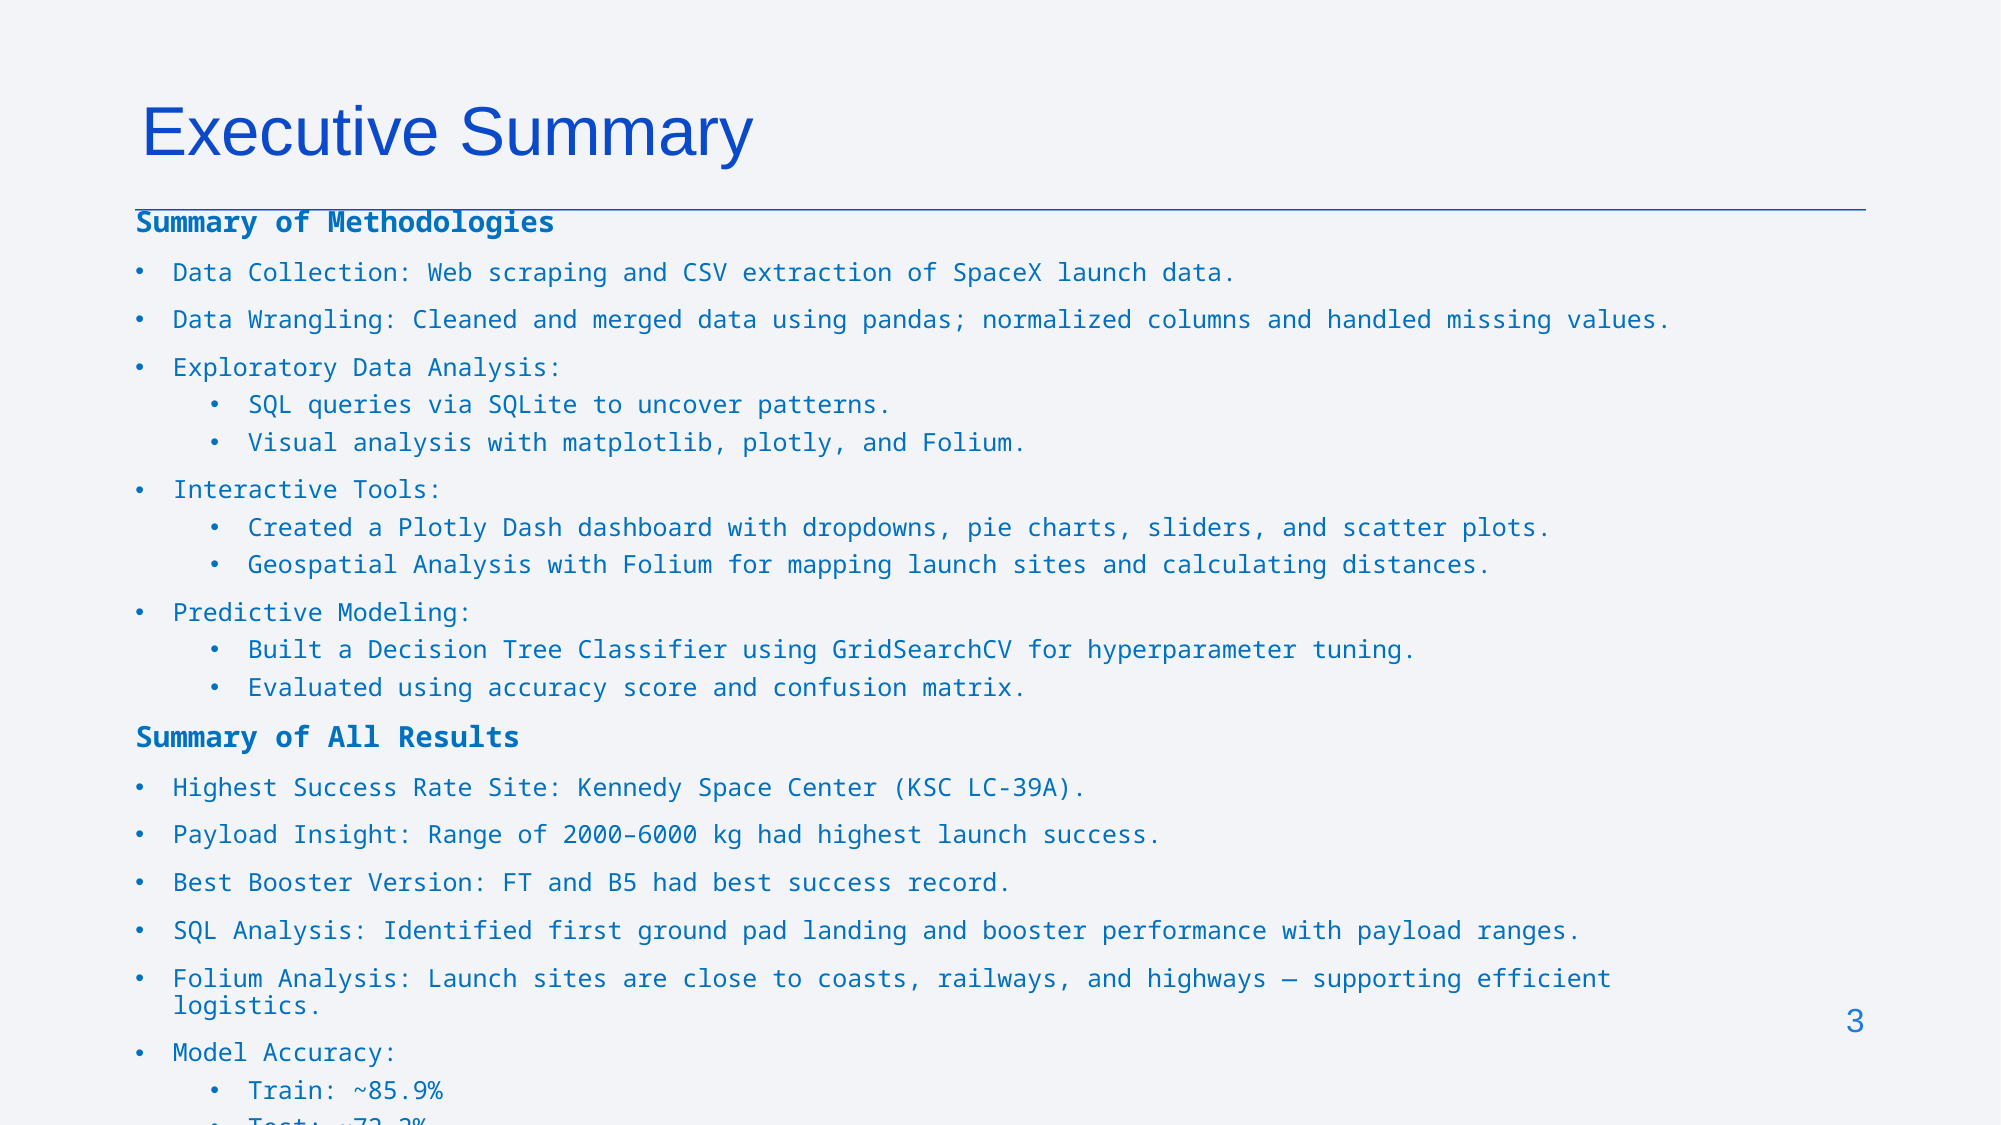

Executive Summary
Summary of Methodologies
Data Collection: Web scraping and CSV extraction of SpaceX launch data.
Data Wrangling: Cleaned and merged data using pandas; normalized columns and handled missing values.
Exploratory Data Analysis:
SQL queries via SQLite to uncover patterns.
Visual analysis with matplotlib, plotly, and Folium.
Interactive Tools:
Created a Plotly Dash dashboard with dropdowns, pie charts, sliders, and scatter plots.
Geospatial Analysis with Folium for mapping launch sites and calculating distances.
Predictive Modeling:
Built a Decision Tree Classifier using GridSearchCV for hyperparameter tuning.
Evaluated using accuracy score and confusion matrix.
Summary of All Results
Highest Success Rate Site: Kennedy Space Center (KSC LC-39A).
Payload Insight: Range of 2000–6000 kg had highest launch success.
Best Booster Version: FT and B5 had best success record.
SQL Analysis: Identified first ground pad landing and booster performance with payload ranges.
Folium Analysis: Launch sites are close to coasts, railways, and highways — supporting efficient logistics.
Model Accuracy:
Train: ~85.9%
Test: ~72.2%
3